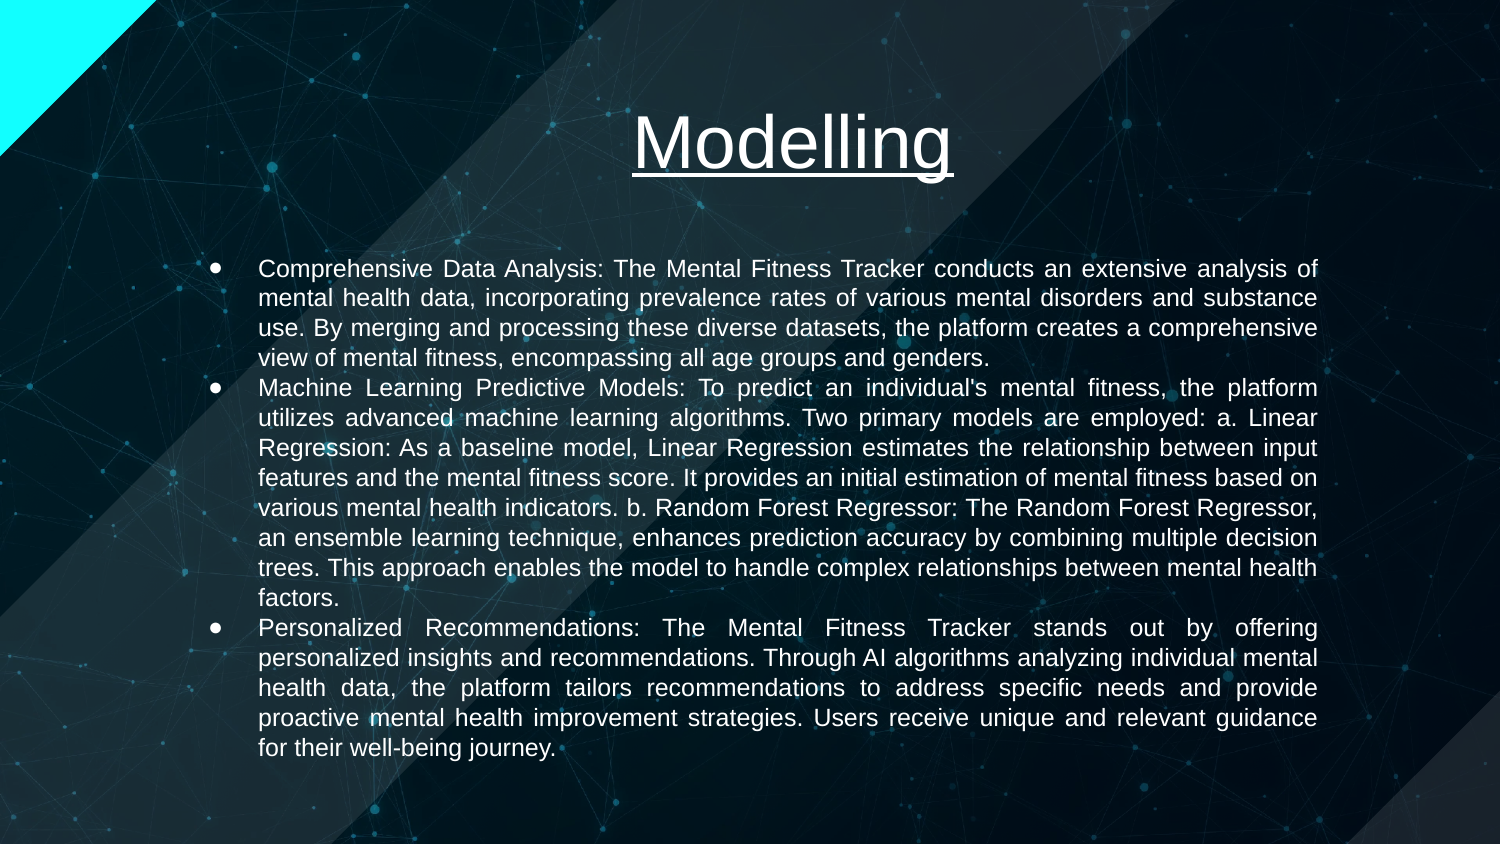

Modelling
Comprehensive Data Analysis: The Mental Fitness Tracker conducts an extensive analysis of mental health data, incorporating prevalence rates of various mental disorders and substance use. By merging and processing these diverse datasets, the platform creates a comprehensive view of mental fitness, encompassing all age groups and genders.
Machine Learning Predictive Models: To predict an individual's mental fitness, the platform utilizes advanced machine learning algorithms. Two primary models are employed: a. Linear Regression: As a baseline model, Linear Regression estimates the relationship between input features and the mental fitness score. It provides an initial estimation of mental fitness based on various mental health indicators. b. Random Forest Regressor: The Random Forest Regressor, an ensemble learning technique, enhances prediction accuracy by combining multiple decision trees. This approach enables the model to handle complex relationships between mental health factors.
Personalized Recommendations: The Mental Fitness Tracker stands out by offering personalized insights and recommendations. Through AI algorithms analyzing individual mental health data, the platform tailors recommendations to address specific needs and provide proactive mental health improvement strategies. Users receive unique and relevant guidance for their well-being journey.